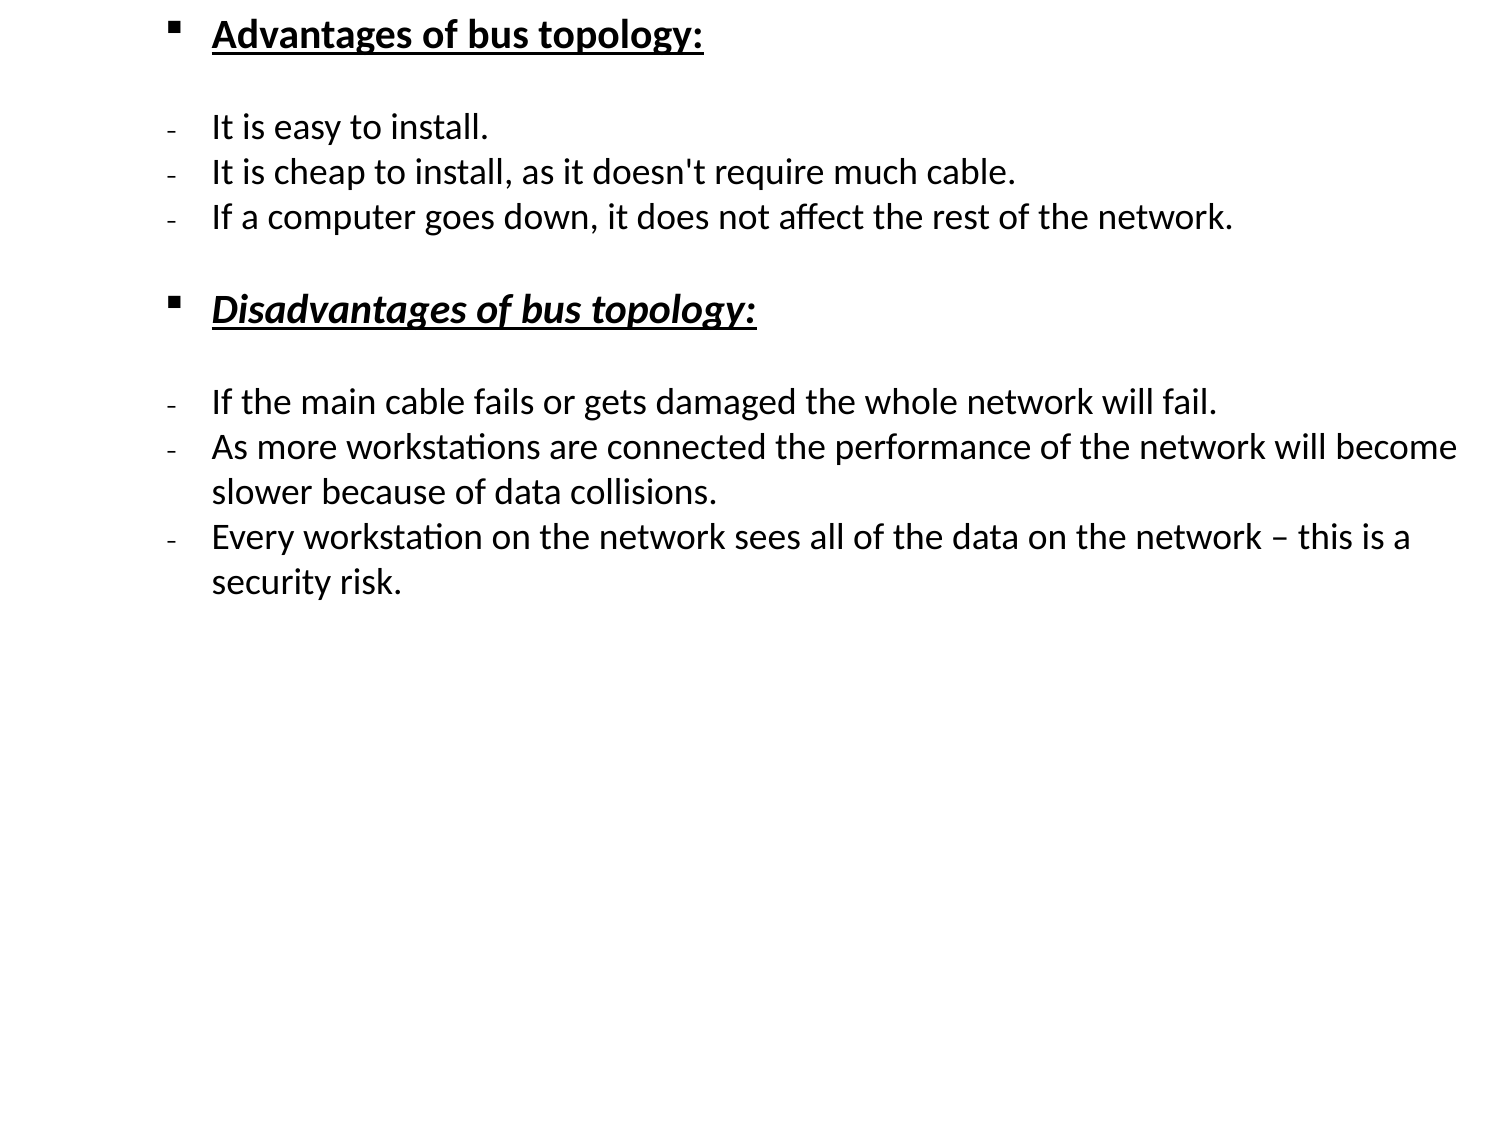

Advantages of bus topology:

It is easy to install.
It is cheap to install, as it doesn't require much cable.
If a computer goes down, it does not affect the rest of the network.

Disadvantages of bus topology:

If the main cable fails or gets damaged the whole network will fail.
As more workstations are connected the performance of the network will become slower because of data collisions.
Every workstation on the network sees all of the data on the network – this is a security risk.